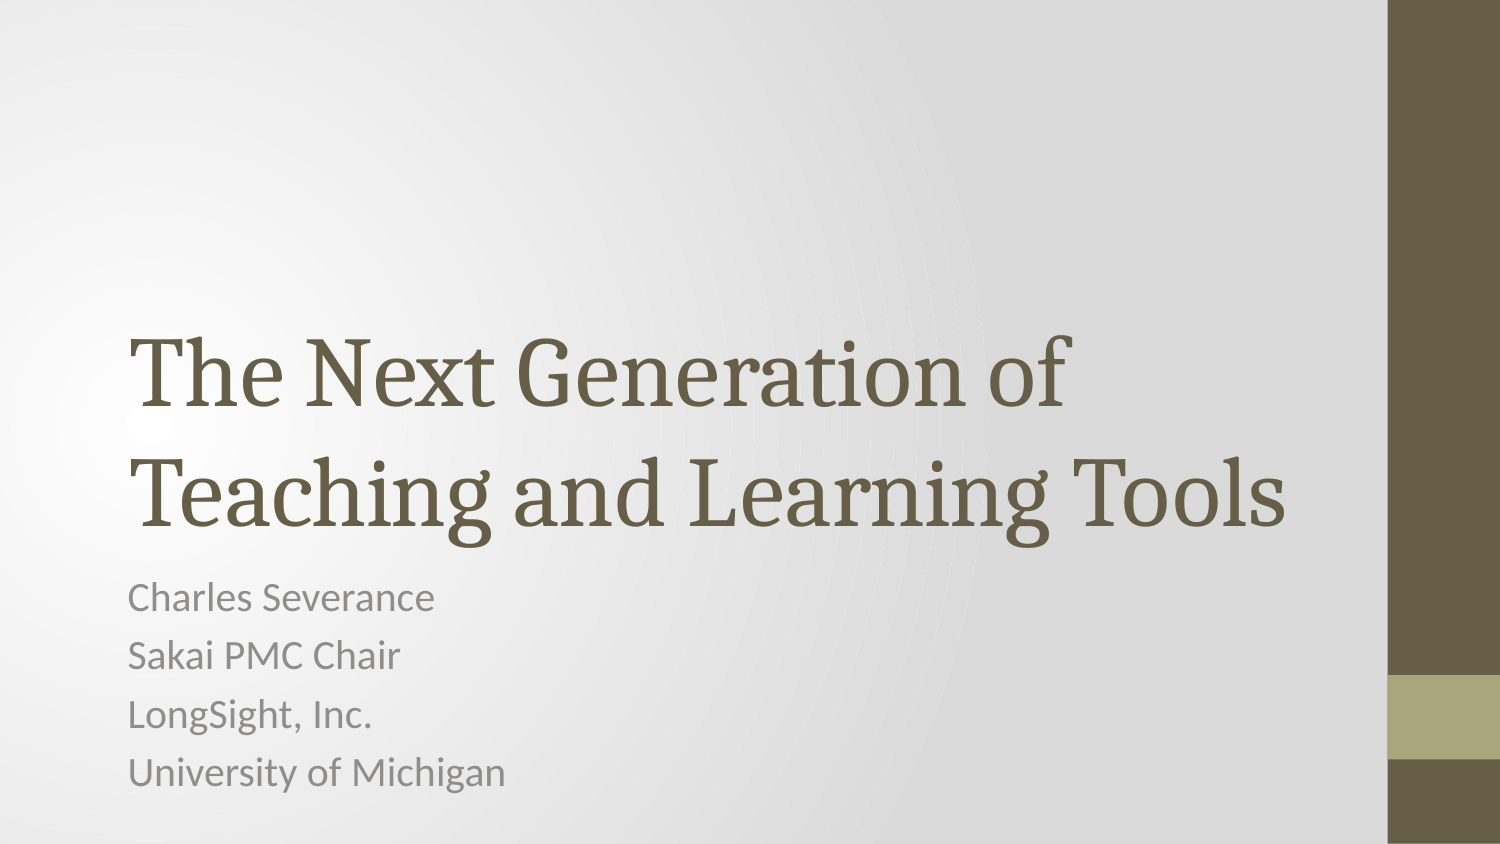

# The Next Generation of Teaching and Learning Tools
Charles Severance
Sakai PMC Chair
LongSight, Inc.
University of Michigan